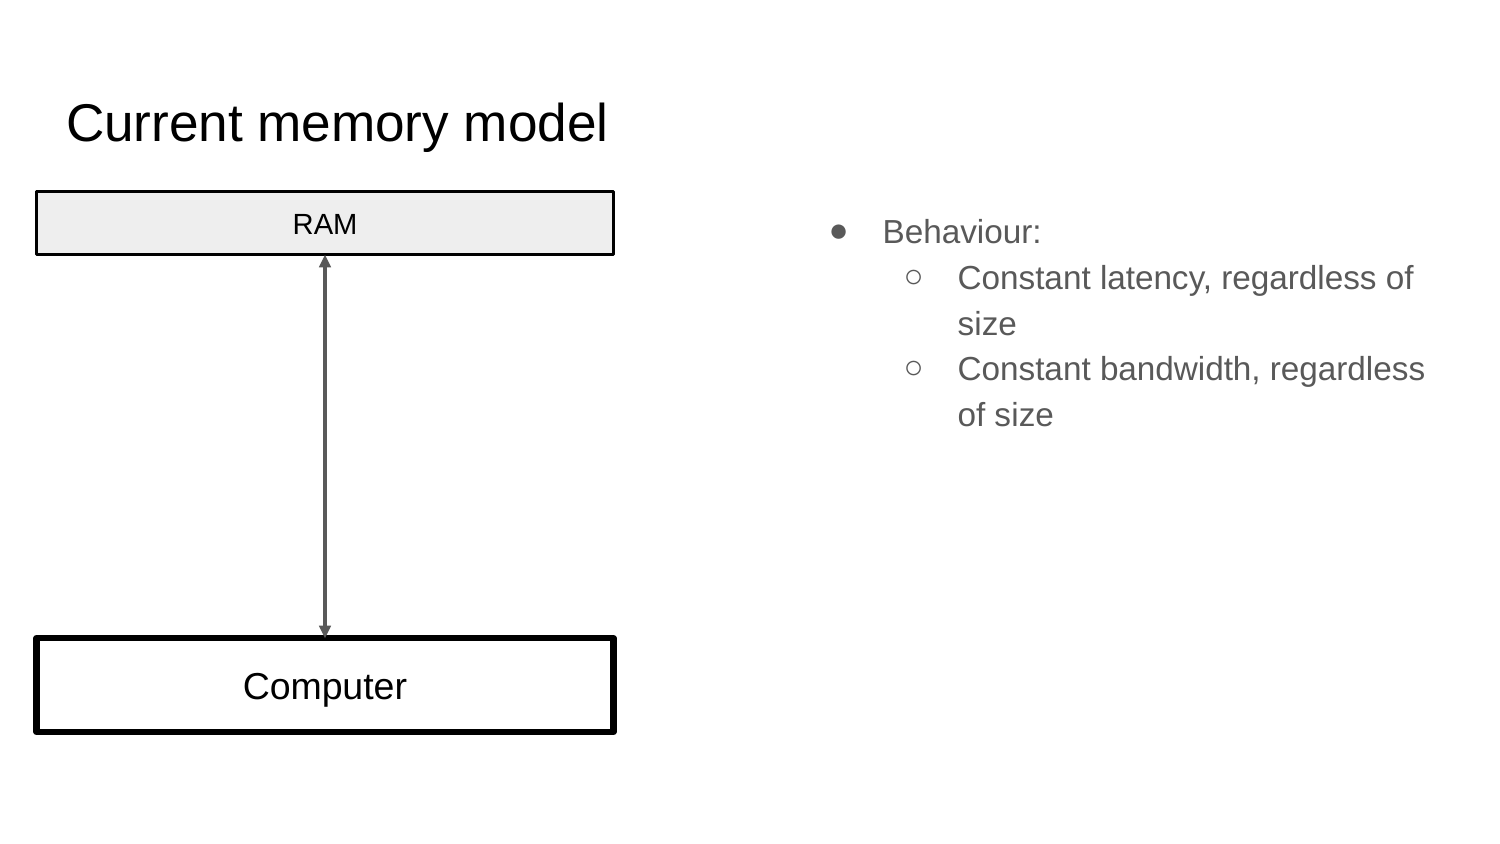

# Current memory model
Behaviour:
Constant latency, regardless of size
Constant bandwidth, regardless of size
RAM
Computer